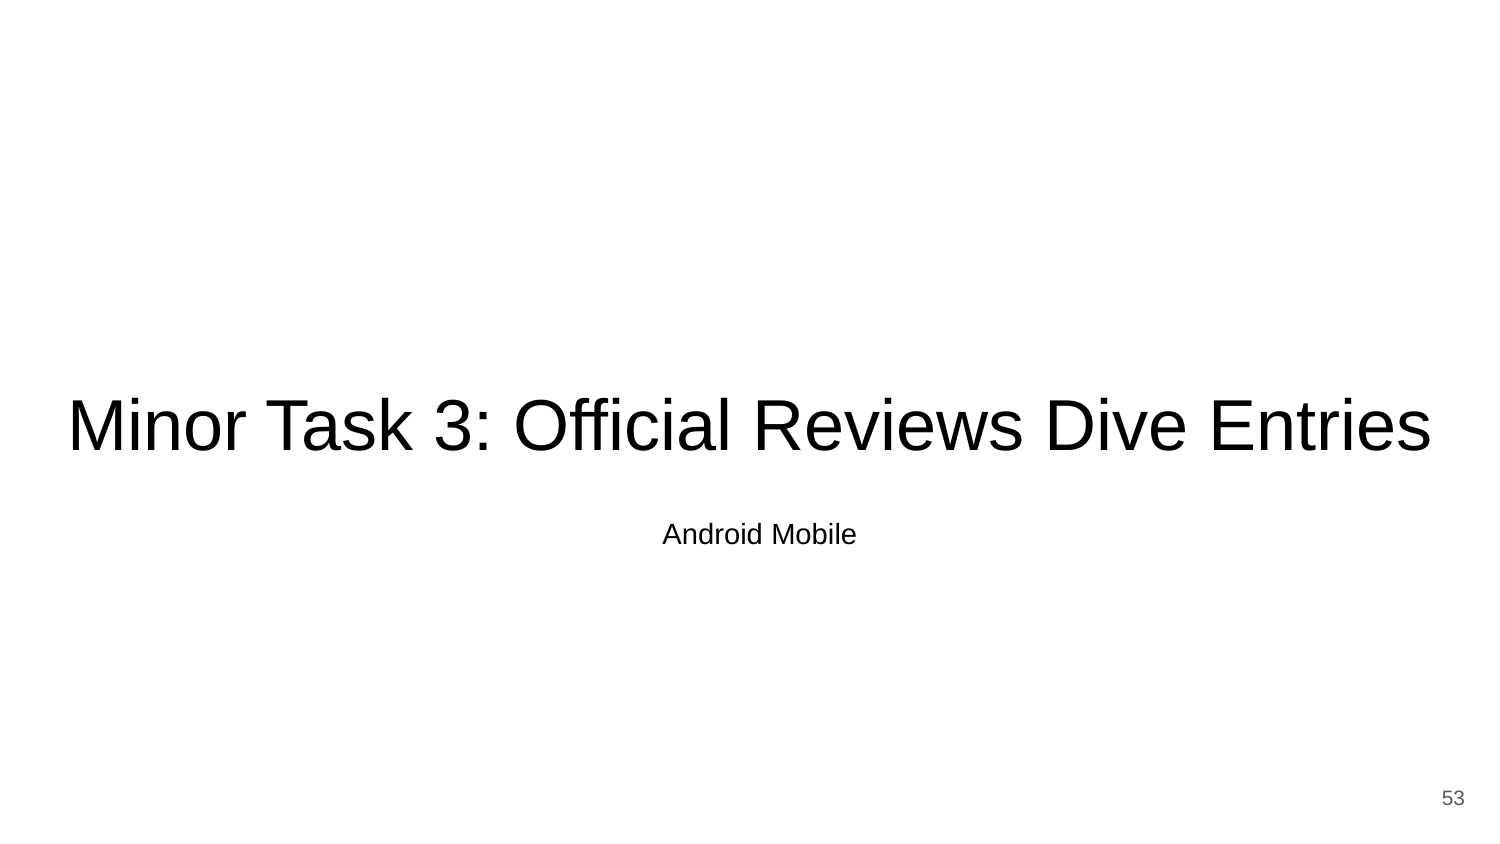

# Minor Task 3: Official Reviews Dive Entries
Android Mobile
53